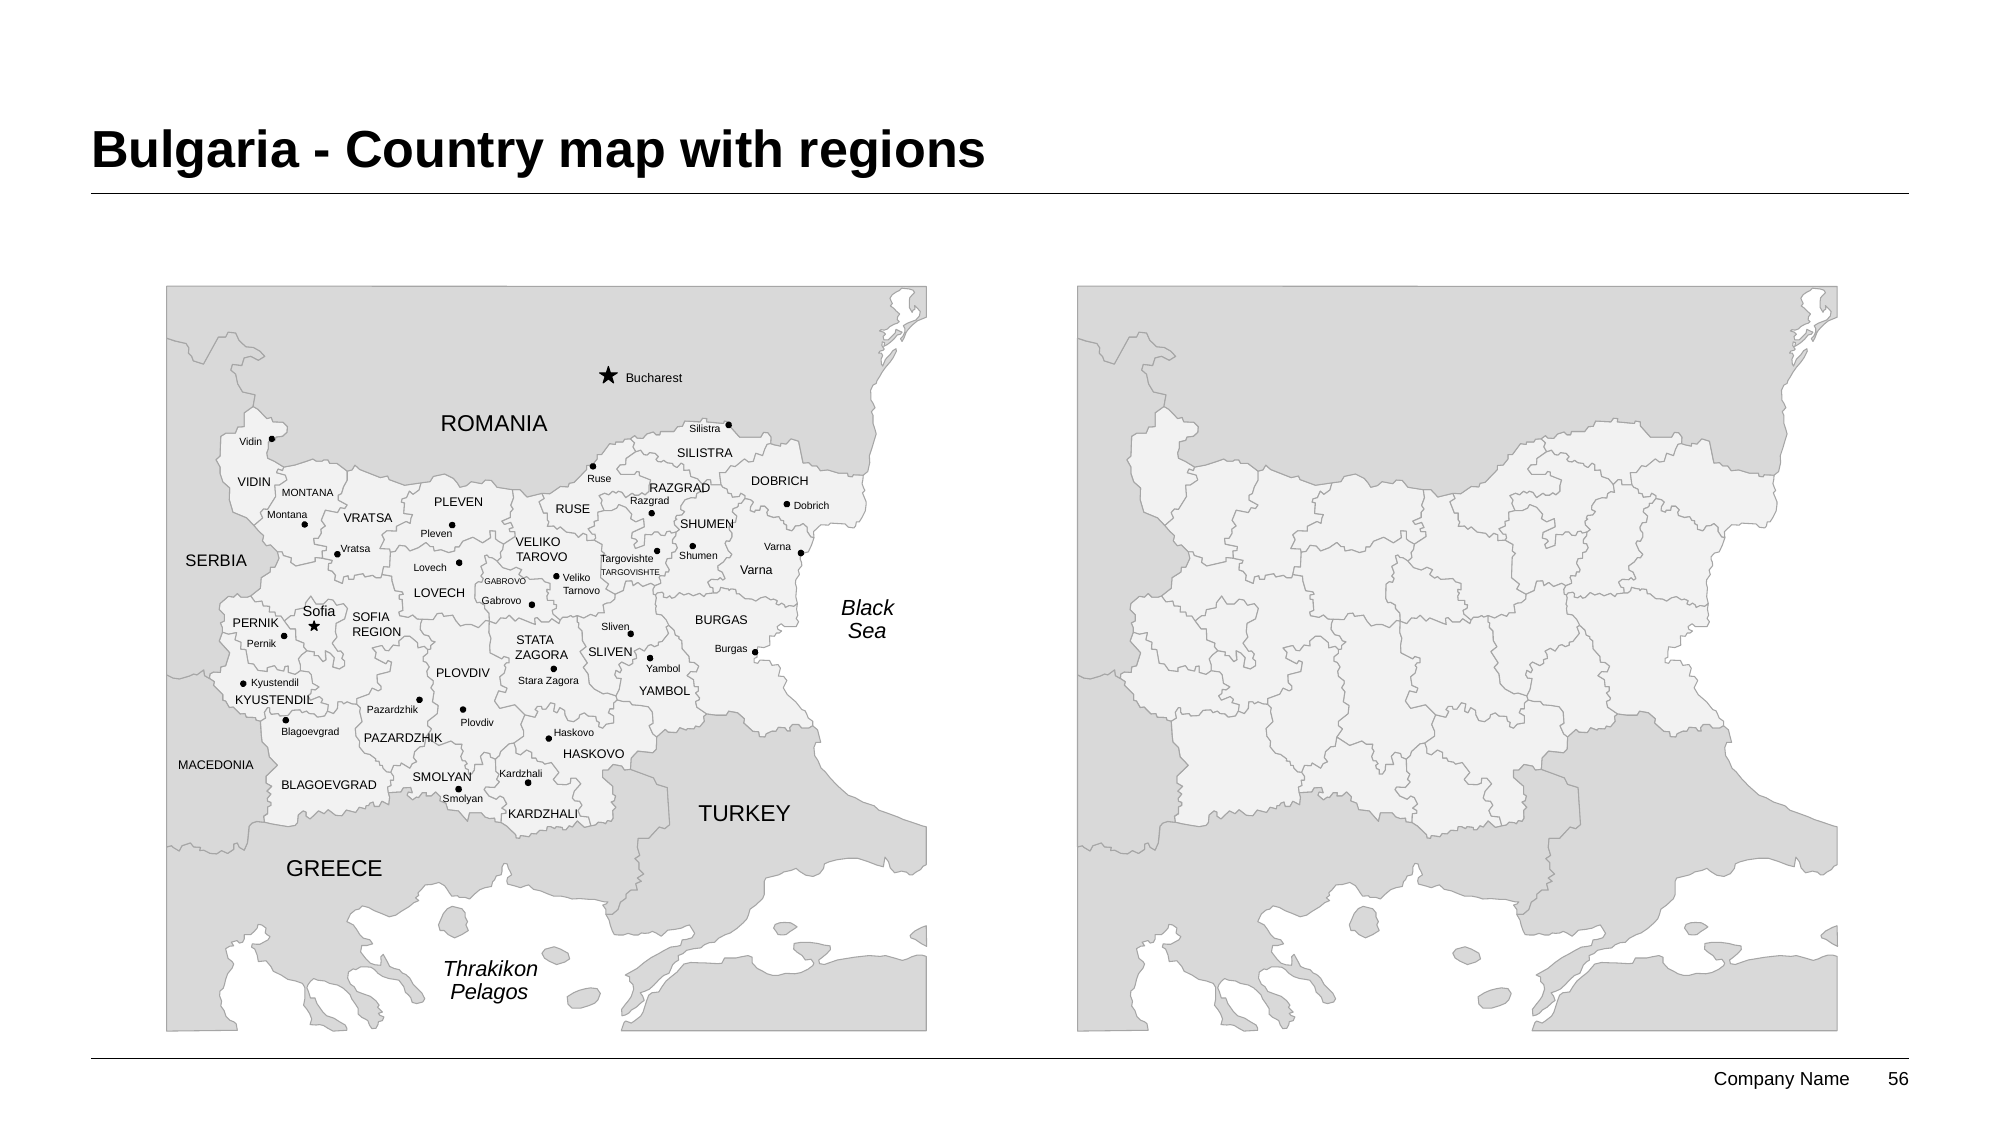

# Bulgaria - Country map with regions

Bucharest
ROMANIA
Silistra

Vidin

SILISTRA

Ruse
DOBRICH
VIDIN
RAZGRAD
MONTANA
Razgrad
PLEVEN
Dobrich
RUSE

Montana
VRATSA

SHUMEN

Pleven
VELIKO
Varna
Vratsa

TAROVO
Shumen
SERBIA

Targovishte

Lovech
Varna
TARGOVISHTE
Veliko

GABROVO
Tarnovo
LOVECH
Gabrovo
Black

Sofia
SOFIA
BURGAS
PERNIK
Sea
Sliven

REGION

STATA

Pernik
Burgas
SLIVEN
ZAGORA

Yambol
PLOVDIV

Stara Zagora
Kyustendil

YAMBOL
KYUSTENDIL

Pazardzhik

Plovdiv

Blagoevgrad
Haskovo
PAZARDZHIK

HASKOVO
MACEDONIA
Kardzhali
SMOLYAN
BLAGOEVGRAD

Smolyan
TURKEY
KARDZHALI
GREECE
Thrakikon
Pelagos